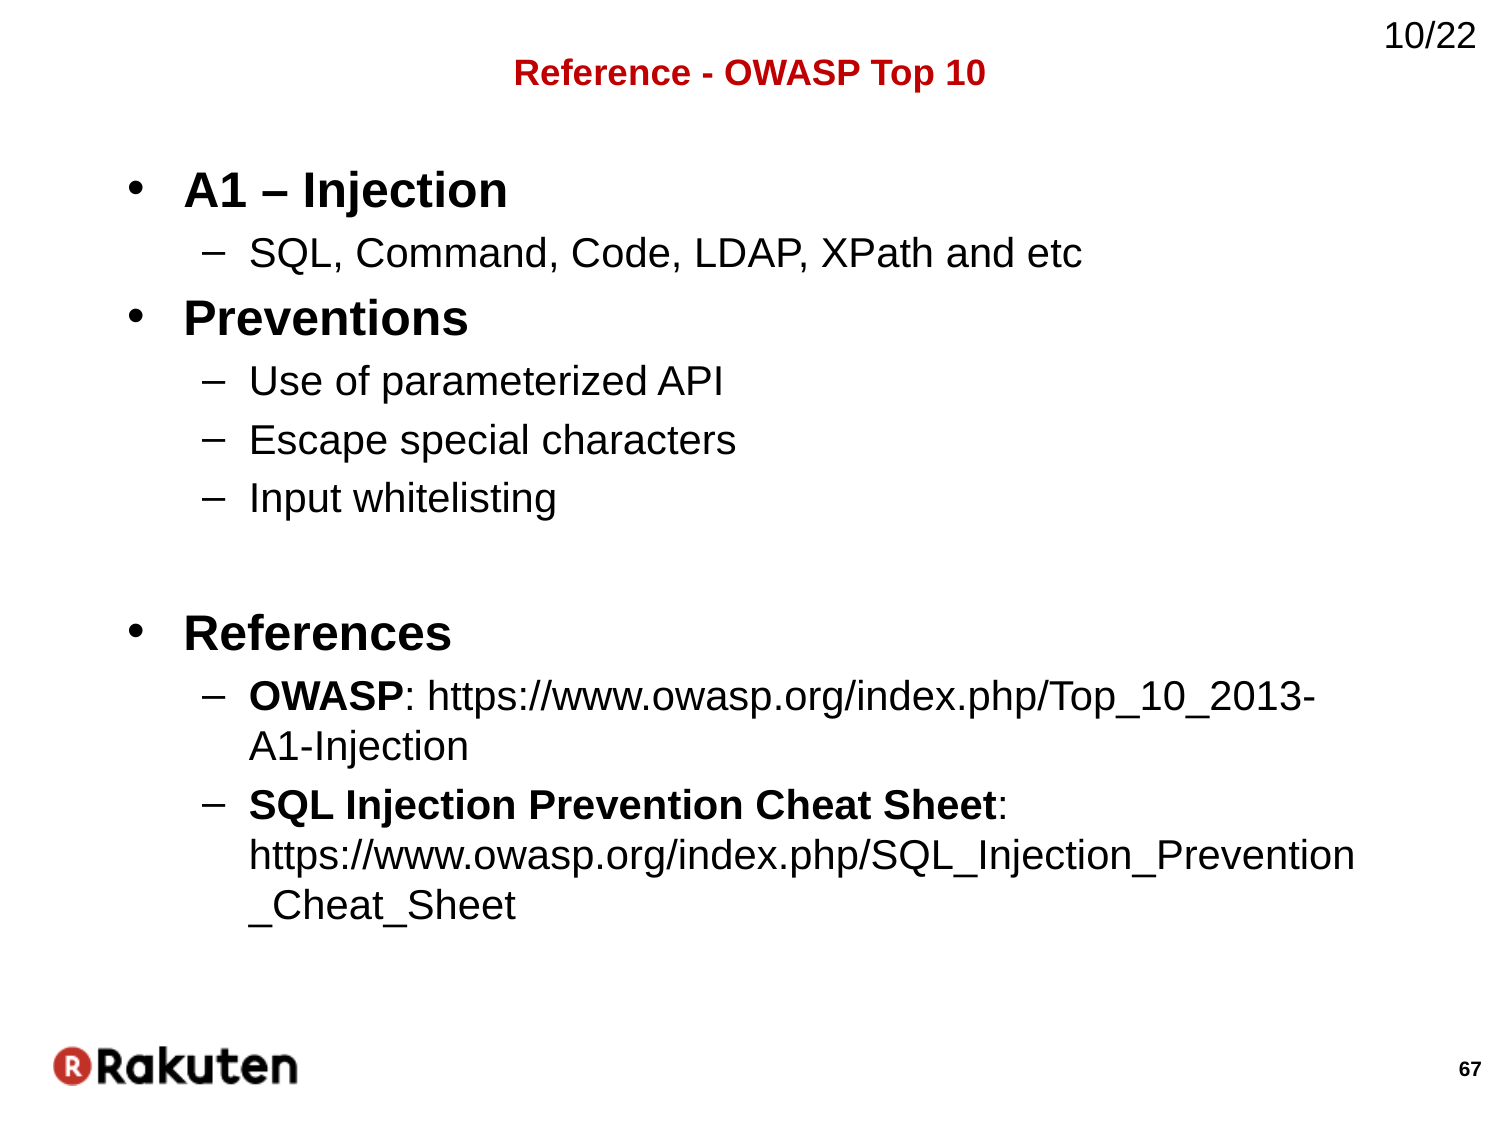

10/22
# Reference - OWASP Top 10
A1 – Injection
SQL, Command, Code, LDAP, XPath and etc
Preventions
Use of parameterized API
Escape special characters
Input whitelisting

References
OWASP: https://www.owasp.org/index.php/Top_10_2013-A1-Injection
SQL Injection Prevention Cheat Sheet: https://www.owasp.org/index.php/SQL_Injection_Prevention_Cheat_Sheet